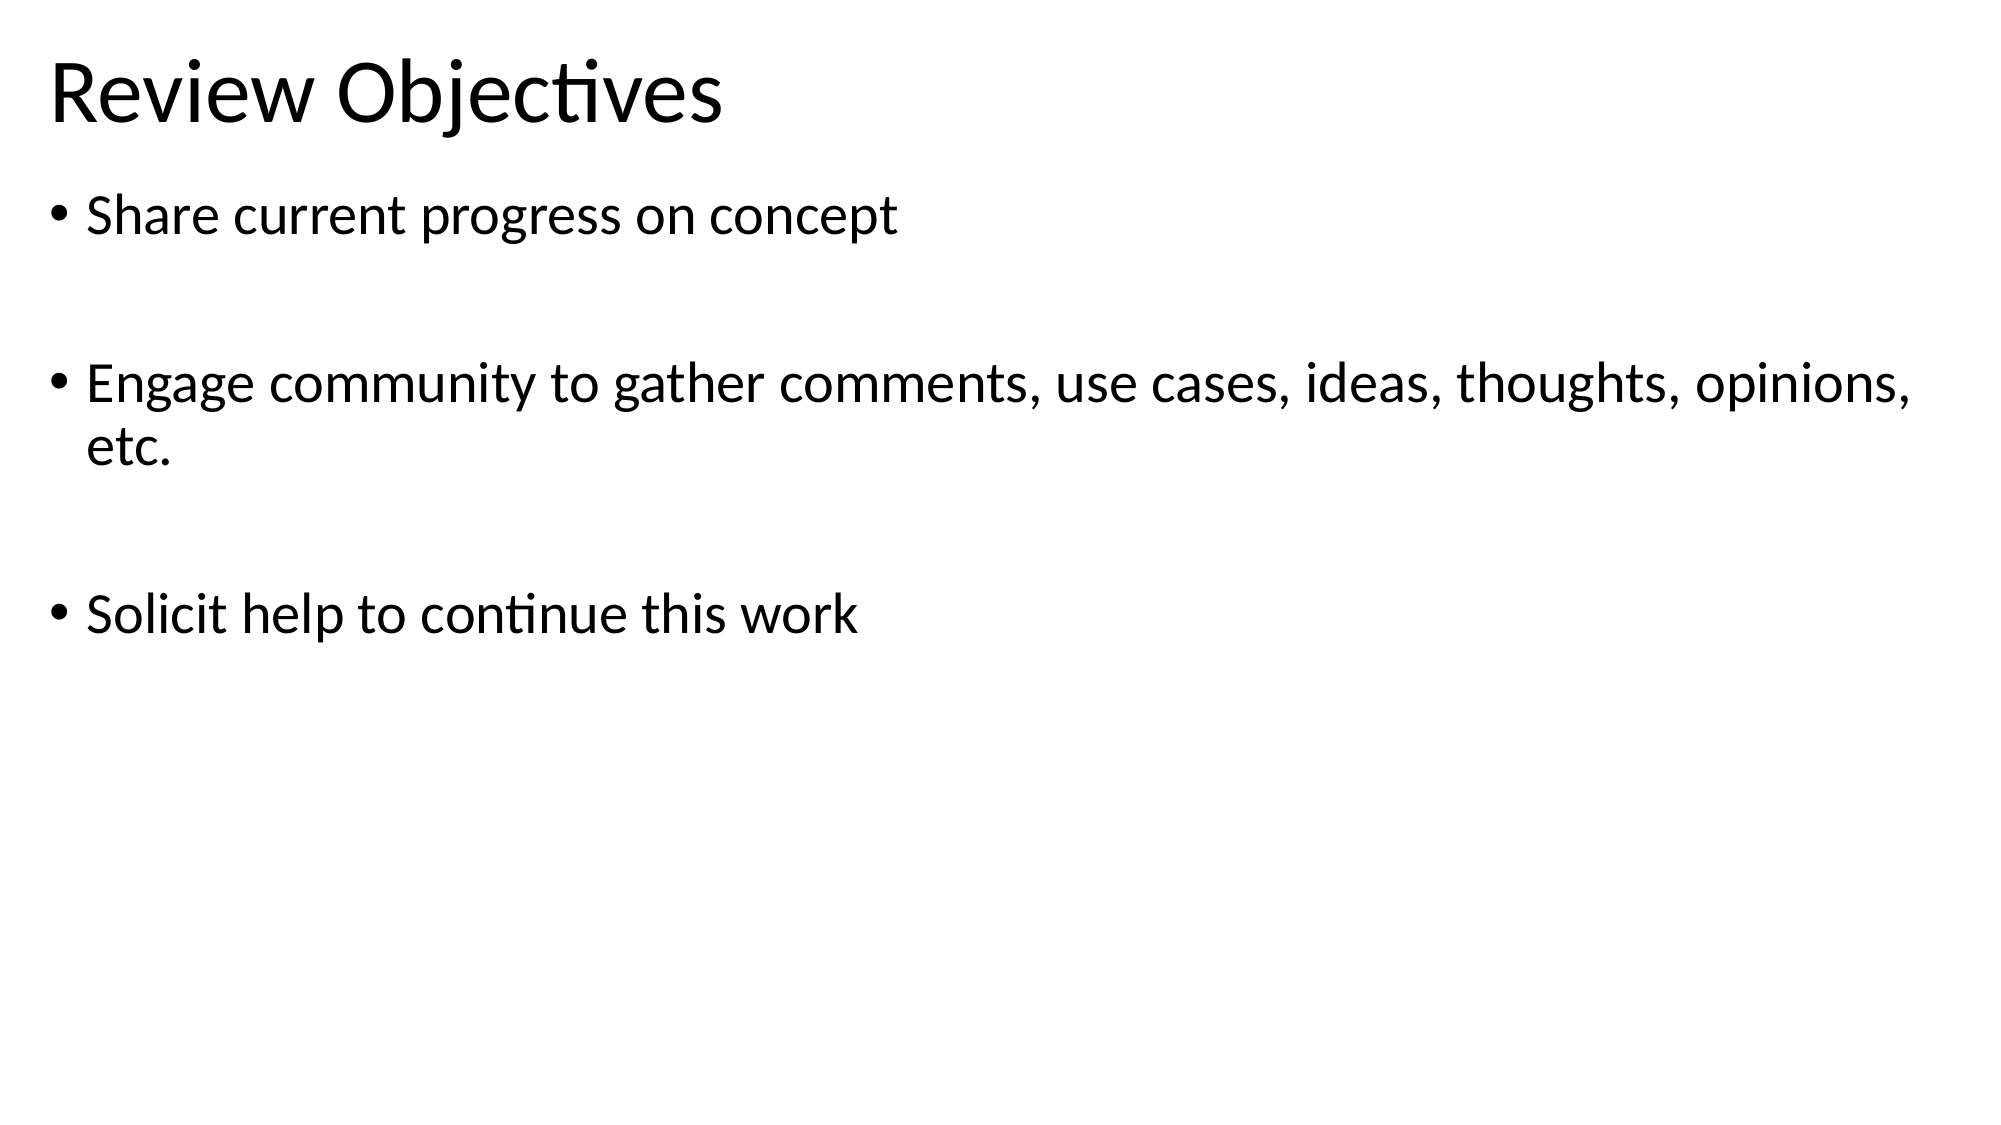

# Review Objectives
Share current progress on concept

Engage community to gather comments, use cases, ideas, thoughts, opinions, etc.

Solicit help to continue this work